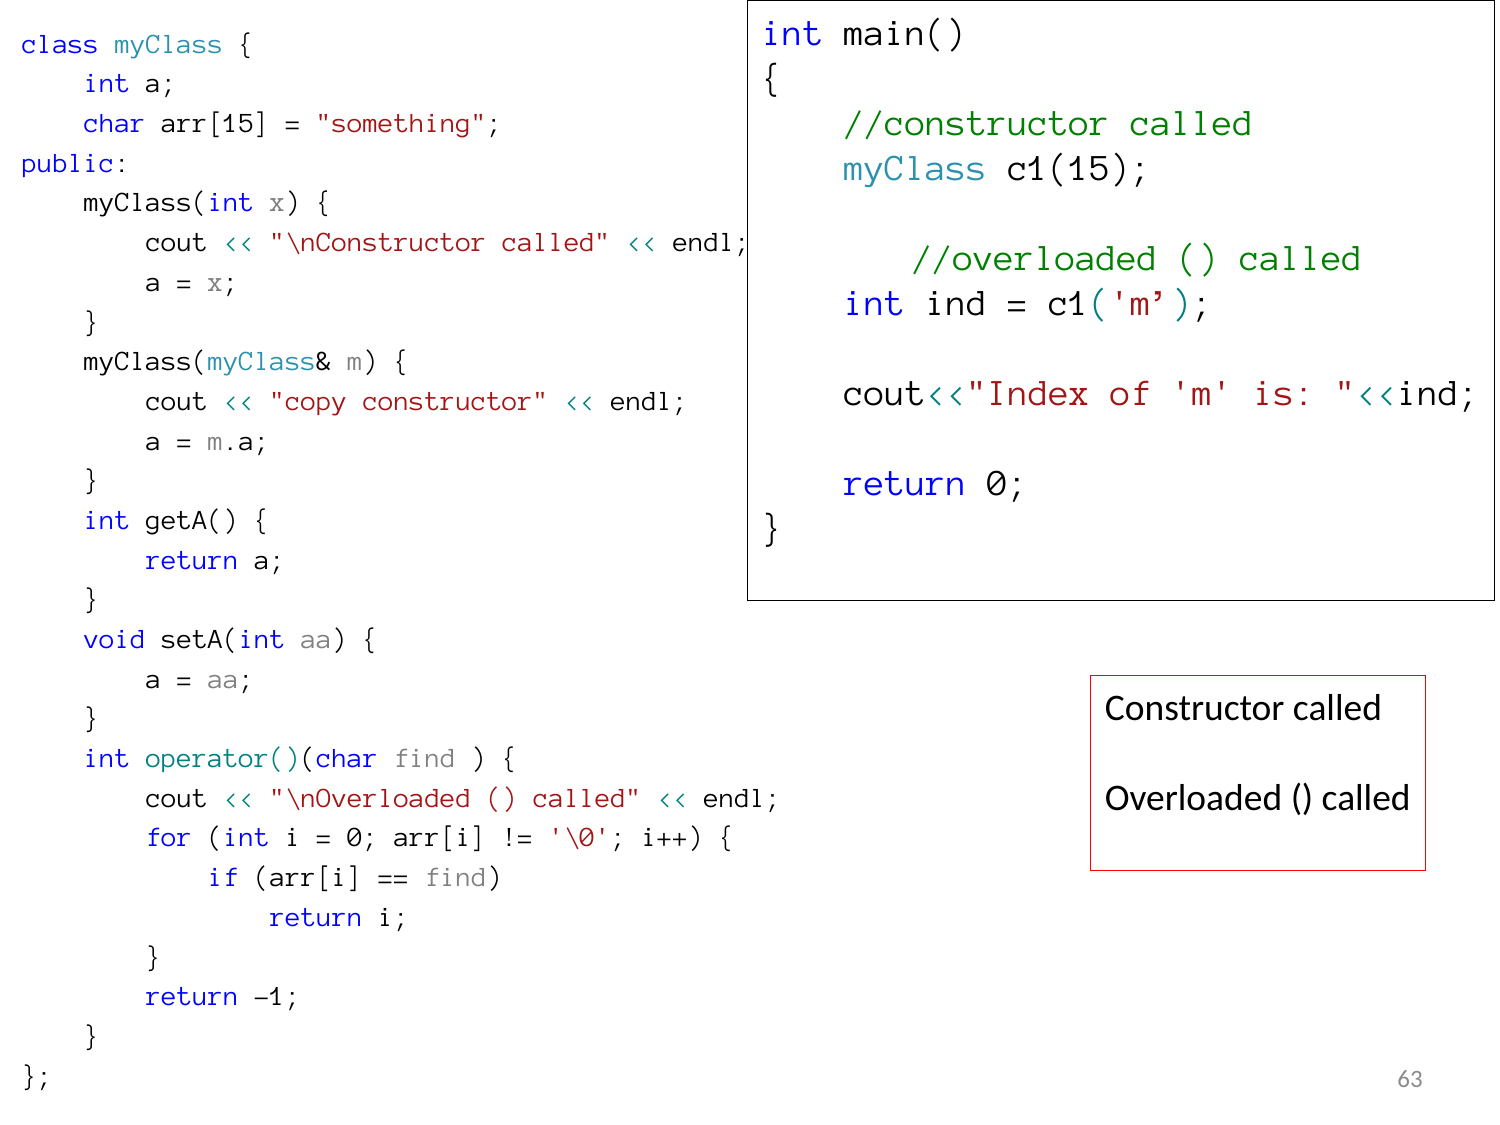

int main()
{
    //constructor called
    myClass c1(15);

	//overloaded () called
    int ind = c1('m’);

    cout<<"Index of 'm' is: "<<ind;

    return 0;
}

class myClass {
    int a;
    char arr[15] = "something";
public:
    myClass(int x) {
        cout << "\nConstructor called" << endl;
        a = x;
    }
    myClass(myClass& m) {
        cout << "copy constructor" << endl;
        a = m.a;
    }
    int getA() {
        return a;
    }
    void setA(int aa) {
        a = aa;
    }
    int operator()(char find ) {
        cout << "\nOverloaded () called" << endl;
        for (int i = 0; arr[i] != '\0'; i++) {
            if (arr[i] == find)
                return i;
        }
        return -1;
    }
};

Constructor called

Overloaded () called

63